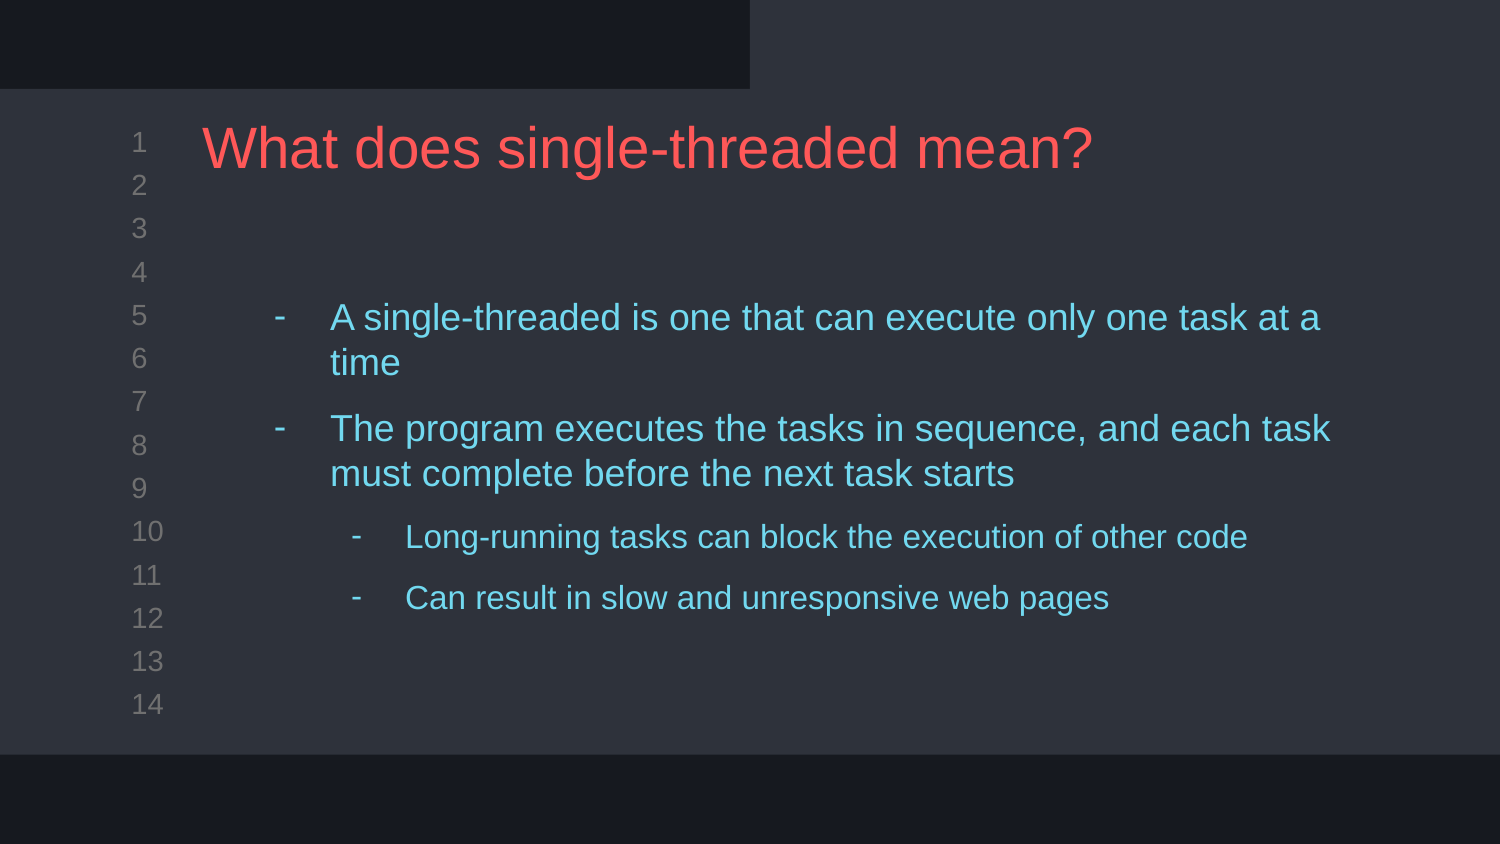

# What does single-threaded mean?
A single-threaded is one that can execute only one task at a time
The program executes the tasks in sequence, and each task must complete before the next task starts
Long-running tasks can block the execution of other code
Can result in slow and unresponsive web pages